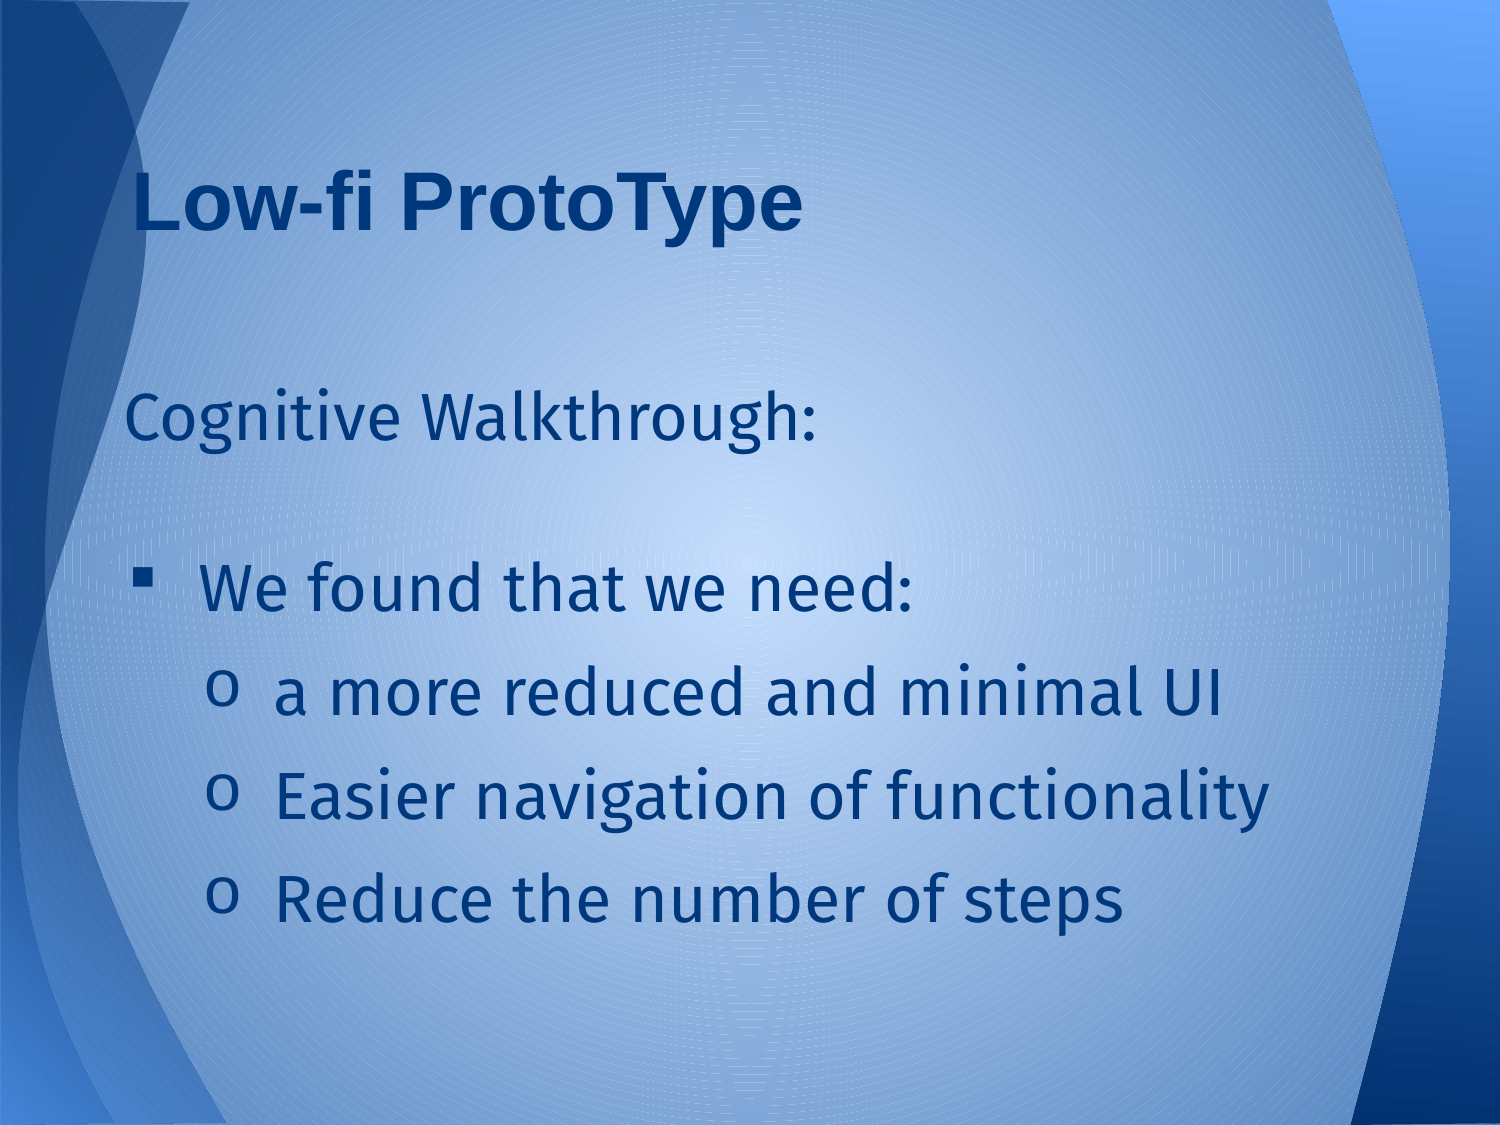

# Low-fi ProtoType
Cognitive Walkthrough:

We found that we need:
a more reduced and minimal UI
Easier navigation of functionality
Reduce the number of steps